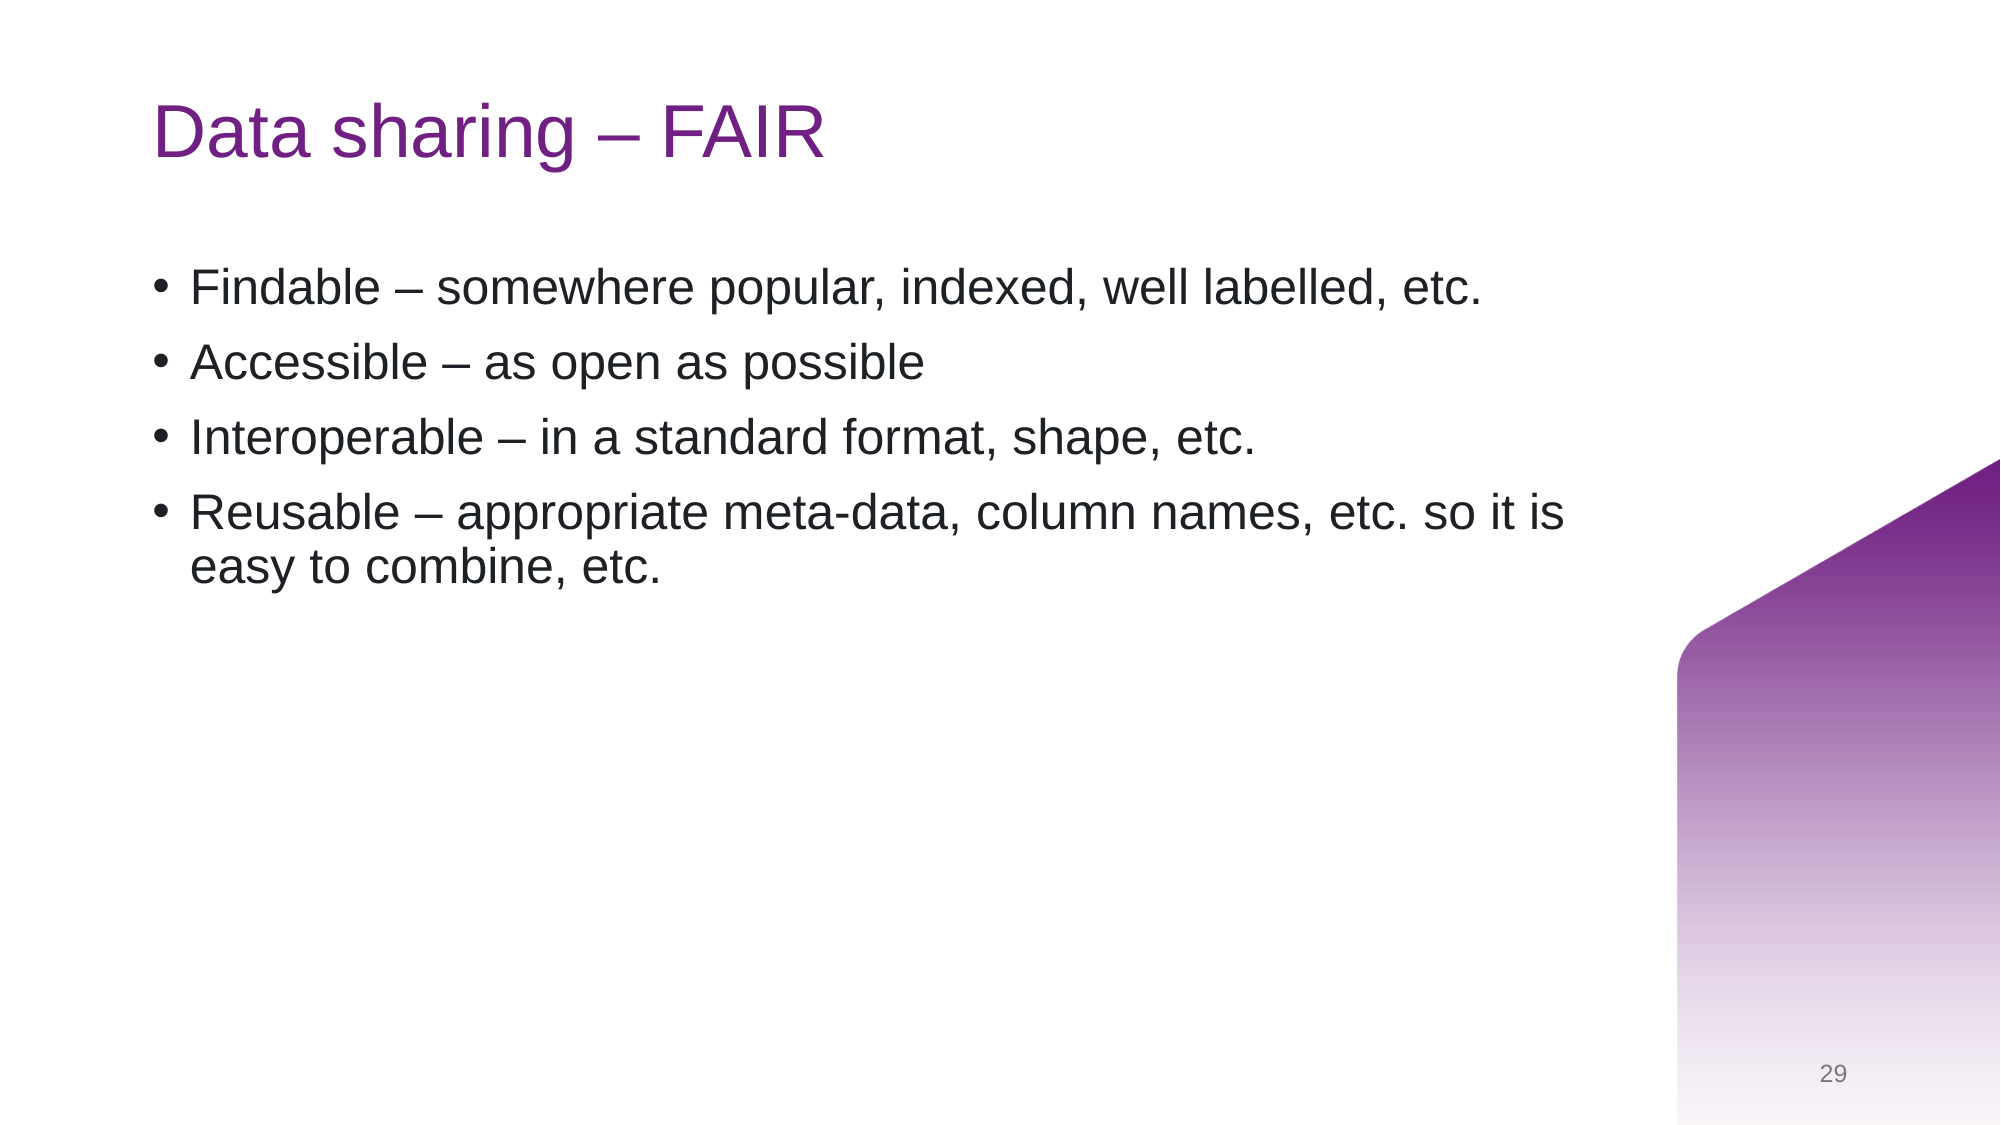

# Data sharing – FAIR
Findable – somewhere popular, indexed, well labelled, etc.
Accessible – as open as possible
Interoperable – in a standard format, shape, etc.
Reusable – appropriate meta-data, column names, etc. so it is easy to combine, etc.

29